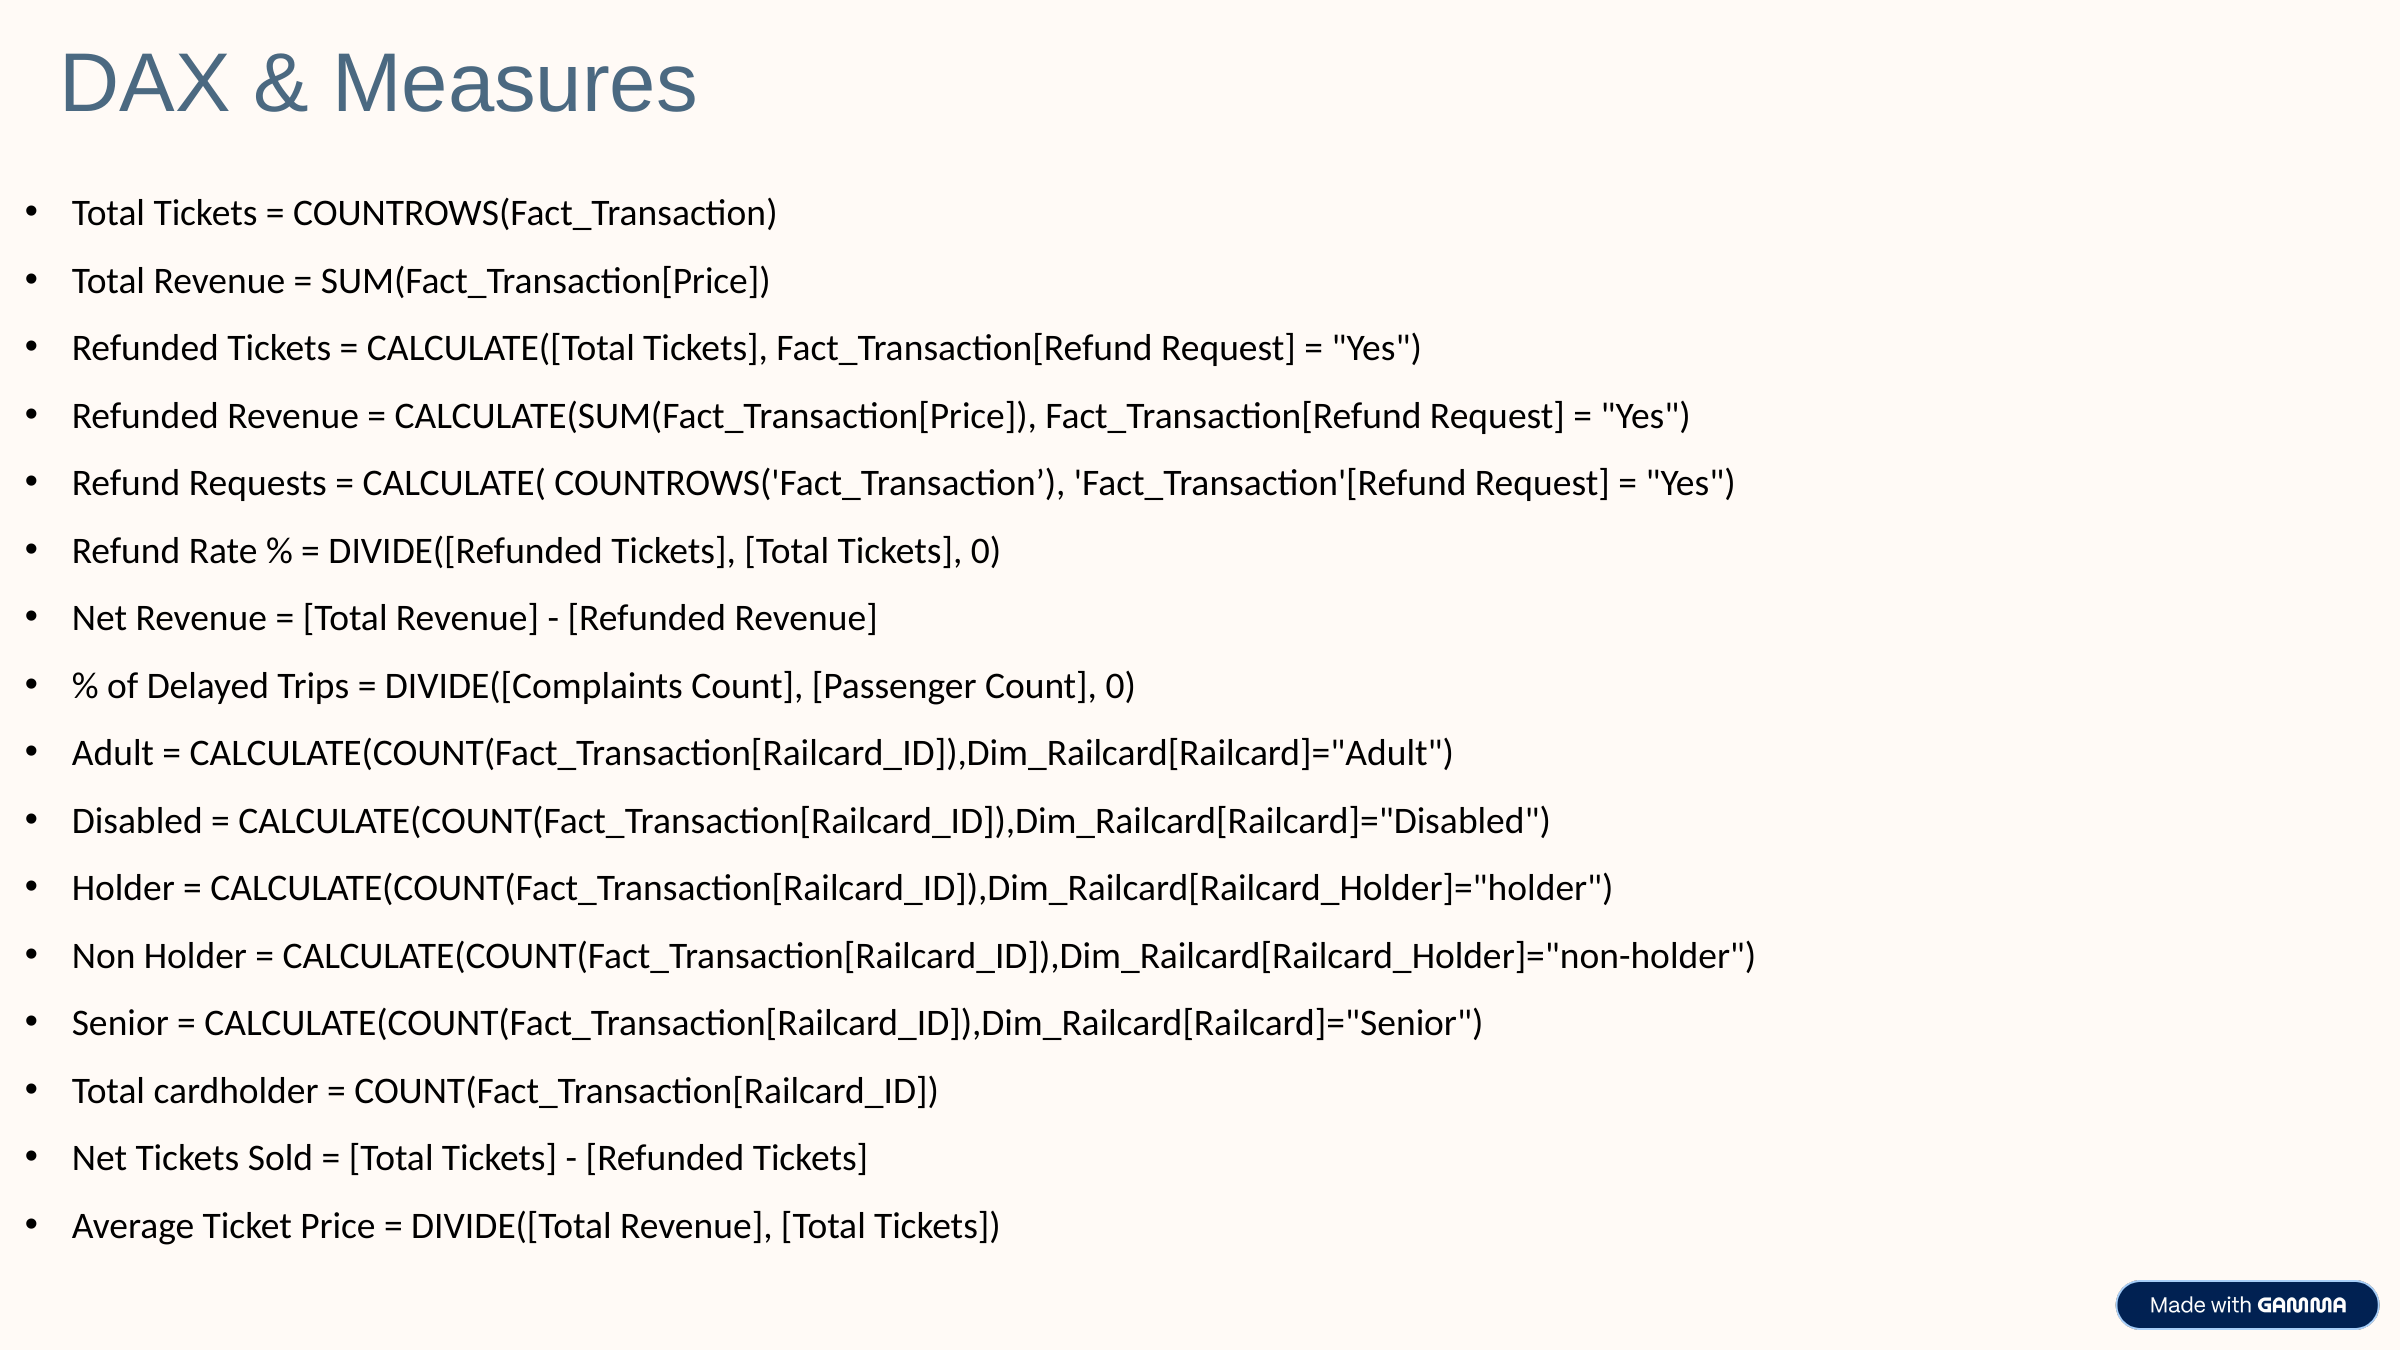

DAX & Measures
Total Tickets = COUNTROWS(Fact_Transaction)
Total Revenue = SUM(Fact_Transaction[Price])
Refunded Tickets = CALCULATE([Total Tickets], Fact_Transaction[Refund Request] = "Yes")
Refunded Revenue = CALCULATE(SUM(Fact_Transaction[Price]), Fact_Transaction[Refund Request] = "Yes")
Refund Requests = CALCULATE( COUNTROWS('Fact_Transaction’), 'Fact_Transaction'[Refund Request] = "Yes")
Refund Rate % = DIVIDE([Refunded Tickets], [Total Tickets], 0)
Net Revenue = [Total Revenue] - [Refunded Revenue]
% of Delayed Trips = DIVIDE([Complaints Count], [Passenger Count], 0)
Adult = CALCULATE(COUNT(Fact_Transaction[Railcard_ID]),Dim_Railcard[Railcard]="Adult")
Disabled = CALCULATE(COUNT(Fact_Transaction[Railcard_ID]),Dim_Railcard[Railcard]="Disabled")
Holder = CALCULATE(COUNT(Fact_Transaction[Railcard_ID]),Dim_Railcard[Railcard_Holder]="holder")
Non Holder = CALCULATE(COUNT(Fact_Transaction[Railcard_ID]),Dim_Railcard[Railcard_Holder]="non-holder")
Senior = CALCULATE(COUNT(Fact_Transaction[Railcard_ID]),Dim_Railcard[Railcard]="Senior")
Total cardholder = COUNT(Fact_Transaction[Railcard_ID])
Net Tickets Sold = [Total Tickets] - [Refunded Tickets]
Average Ticket Price = DIVIDE([Total Revenue], [Total Tickets])